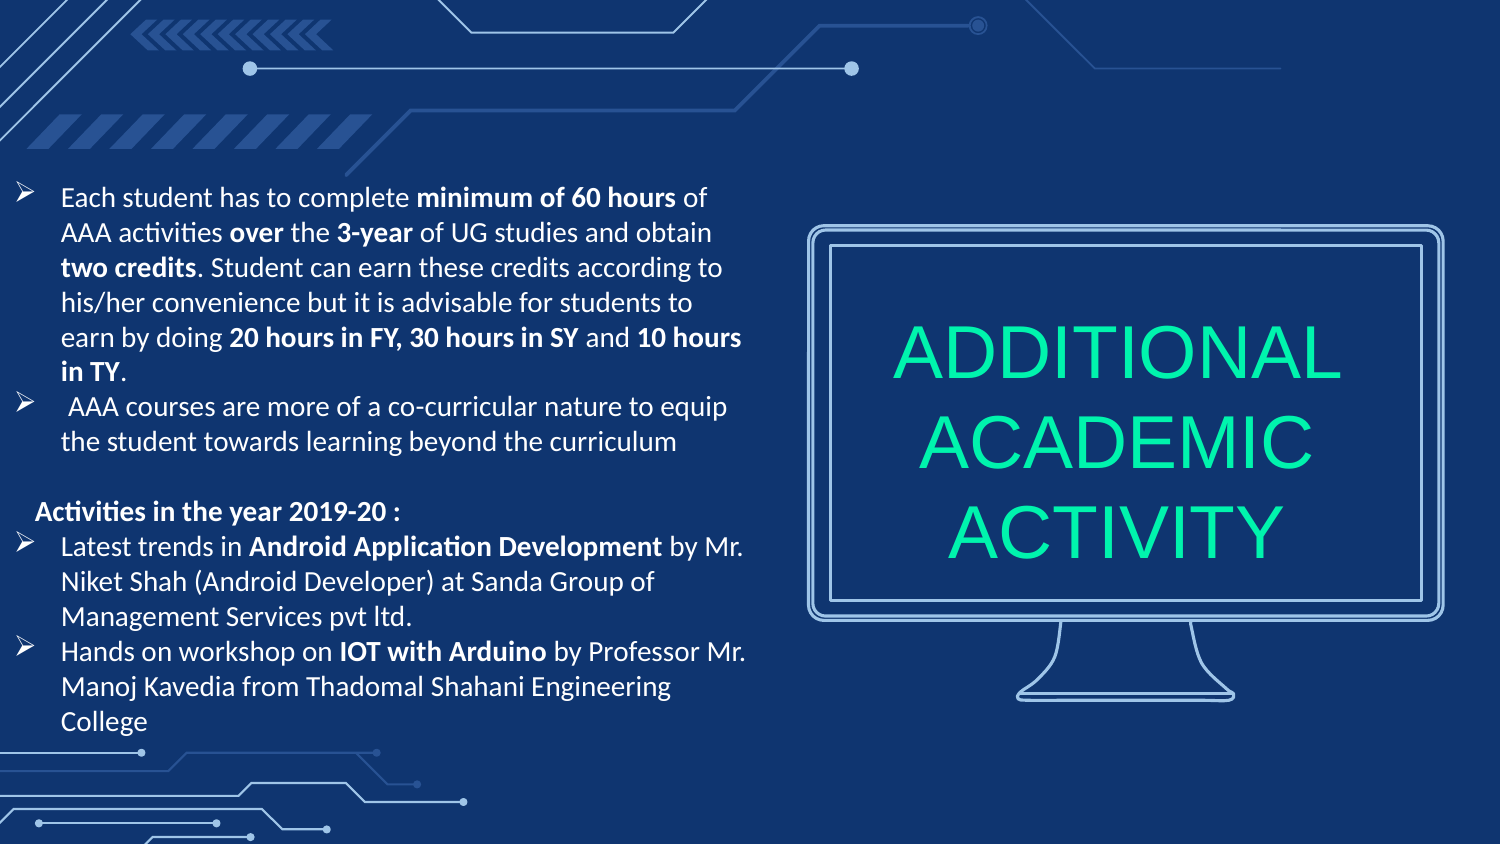

Each student has to complete minimum of 60 hours of AAA activities over the 3-year of UG studies and obtain two credits. Student can earn these credits according to his/her convenience but it is advisable for students to earn by doing 20 hours in FY, 30 hours in SY and 10 hours in TY.
 AAA courses are more of a co-curricular nature to equip the student towards learning beyond the curriculum

Activities in the year 2019-20 :
Latest trends in Android Application Development by Mr. Niket Shah (Android Developer) at Sanda Group of Management Services pvt ltd.
Hands on workshop on IOT with Arduino by Professor Mr. Manoj Kavedia from Thadomal Shahani Engineering College

# ADDITIONAL ACADEMIC ACTIVITY